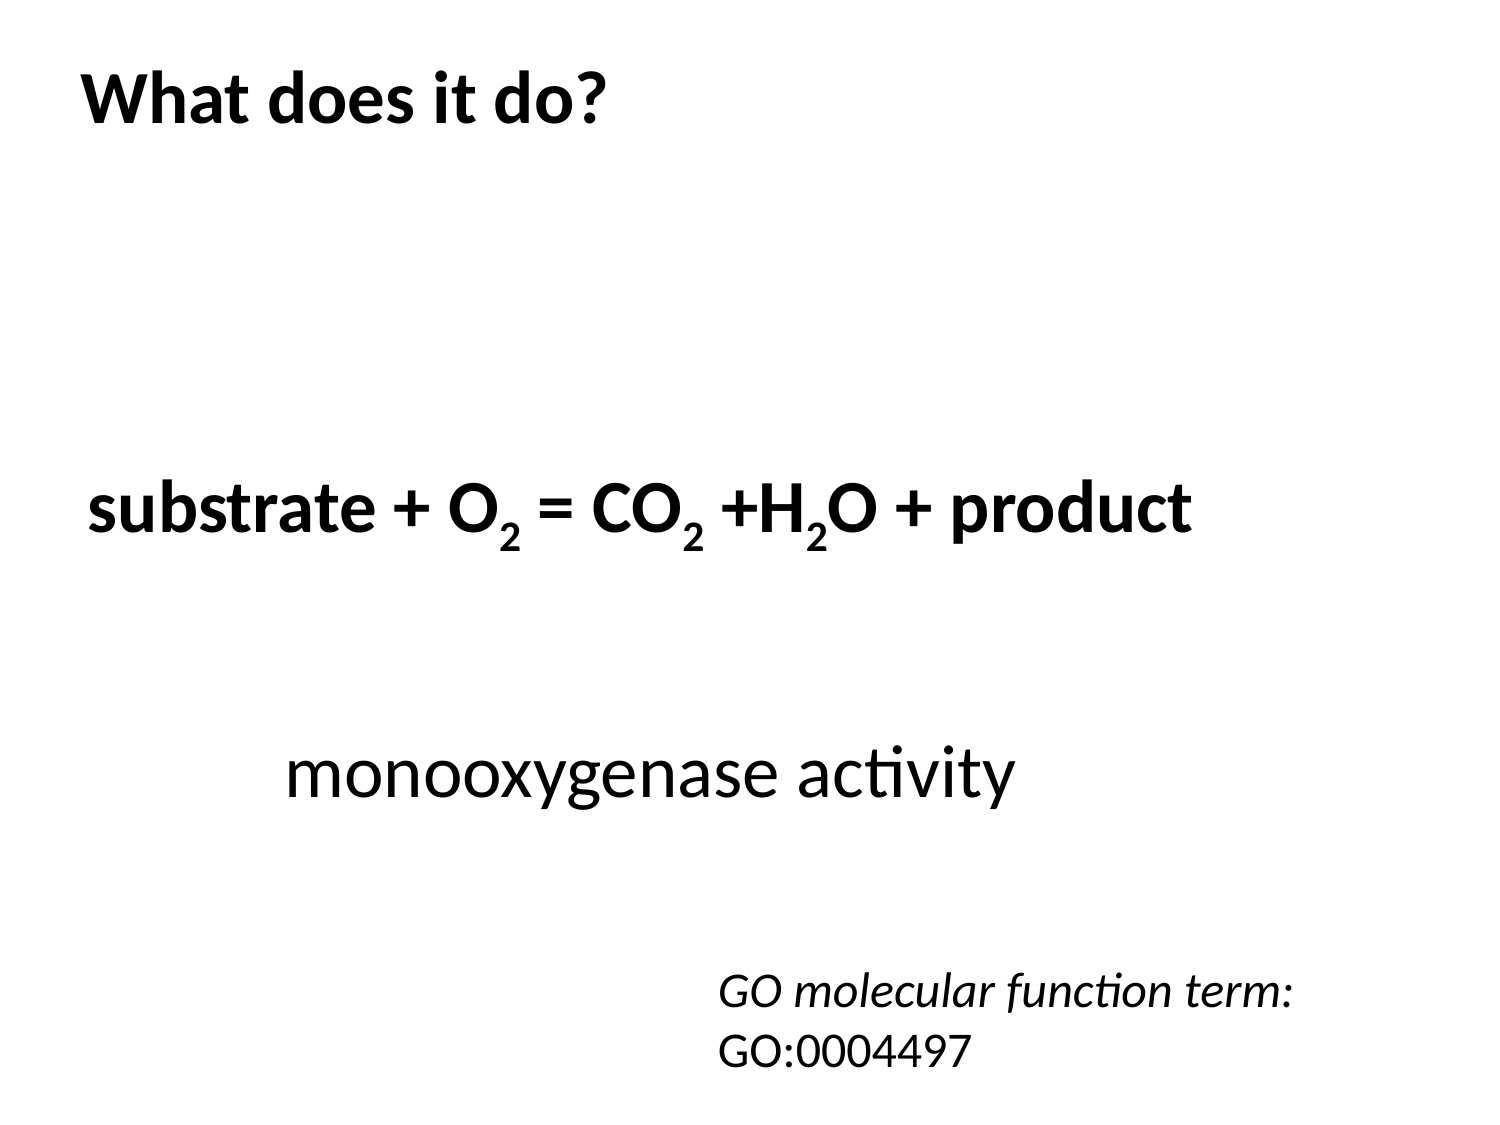

What does it do?
substrate + O2 = CO2 +H2O + product
monooxygenase activity
GO molecular function term:
GO:0004497